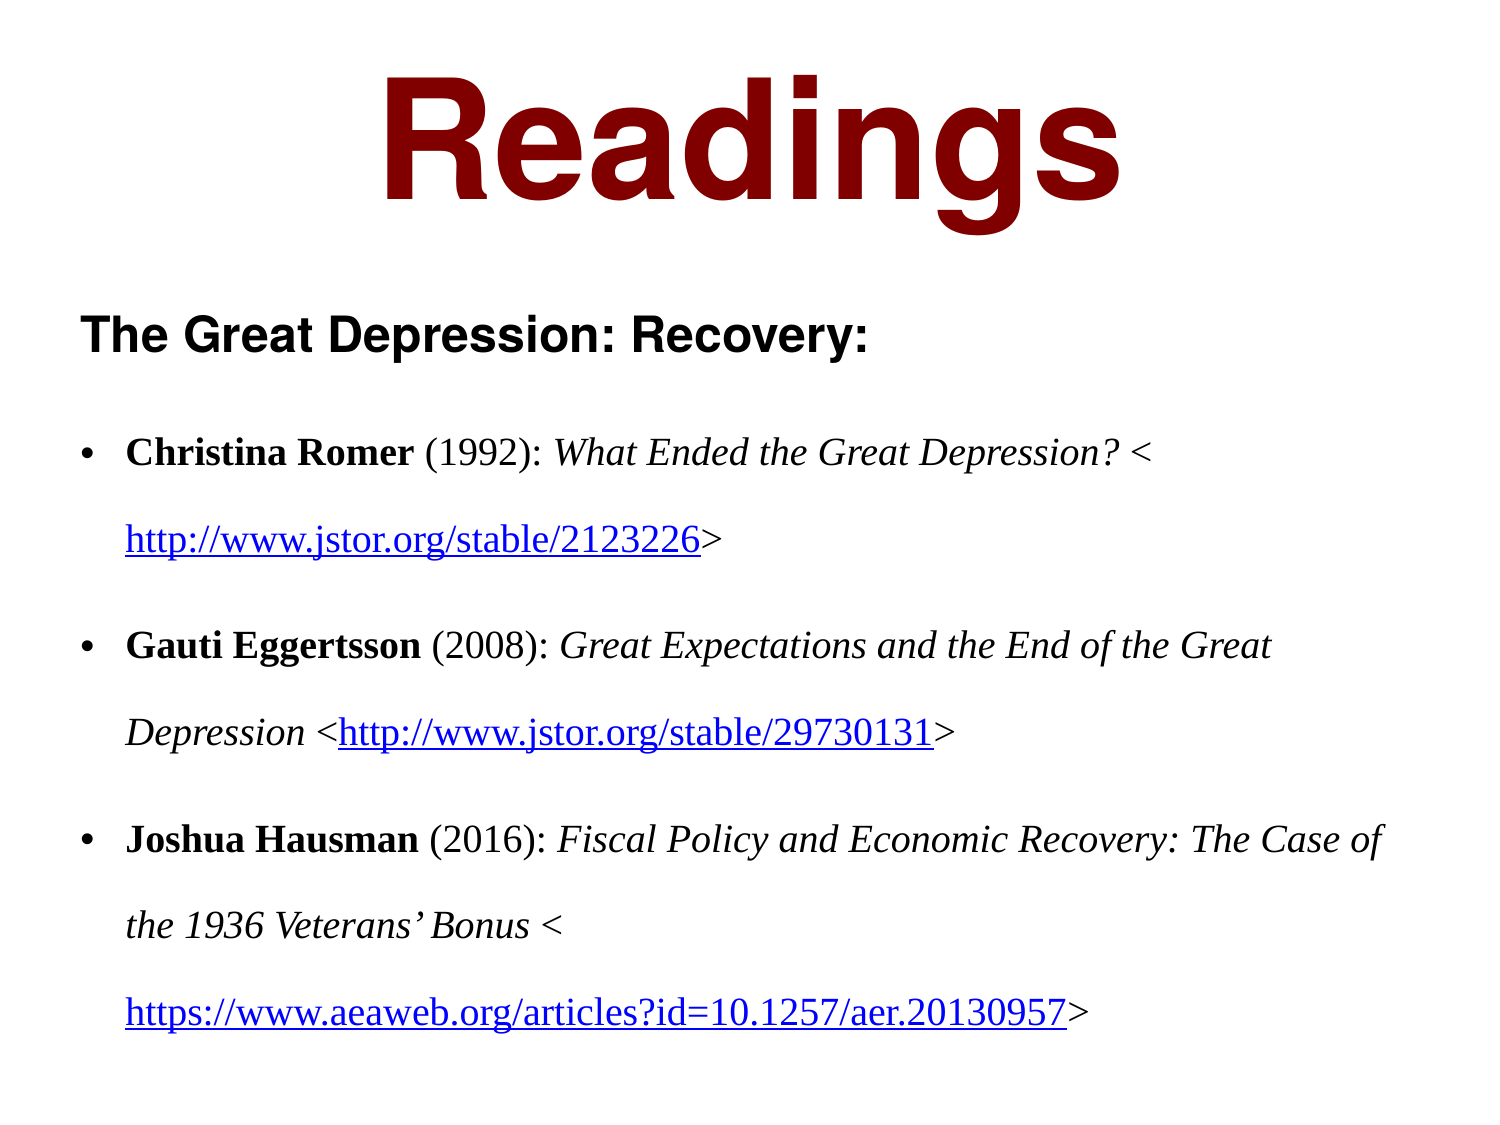

Readings
The Great Depression: Recovery:
Christina Romer (1992): What Ended the Great Depression? <http://www.jstor.org/stable/2123226>
Gauti Eggertsson (2008): Great Expectations and the End of the Great Depression <http://www.jstor.org/stable/29730131>
Joshua Hausman (2016): Fiscal Policy and Economic Recovery: The Case of the 1936 Veterans’ Bonus <https://www.aeaweb.org/articles?id=10.1257/aer.20130957>